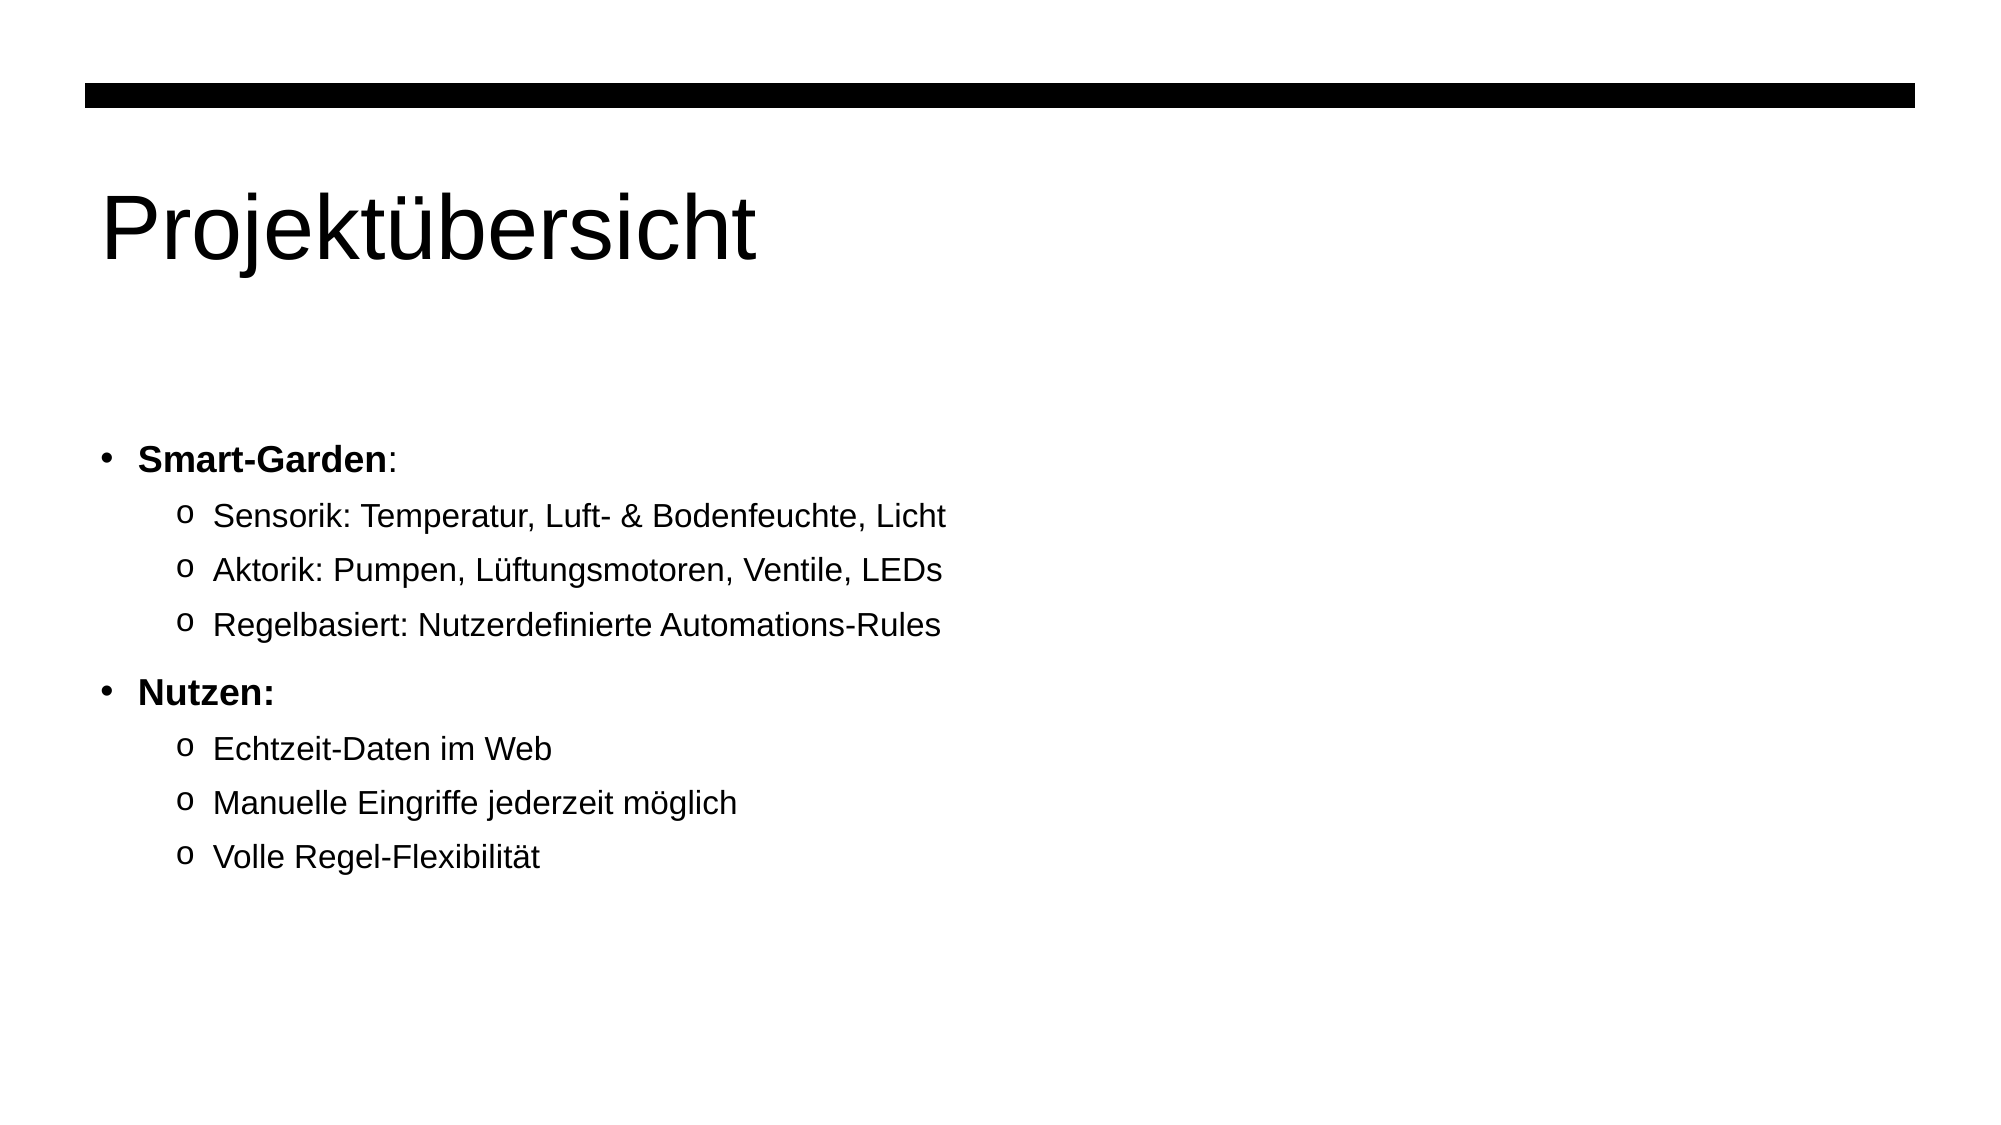

# Projektübersicht
Smart‑Garden:
Sensorik: Temperatur, Luft‑ & Bodenfeuchte, Licht
Aktorik: Pumpen, Lüftungsmotoren, Ventile, LEDs
Regelbasiert: Nutzerdefinierte Automations‑Rules
Nutzen:
Echtzeit‑Daten im Web
Manuelle Eingriffe jederzeit möglich
Volle Regel‑Flexibilität